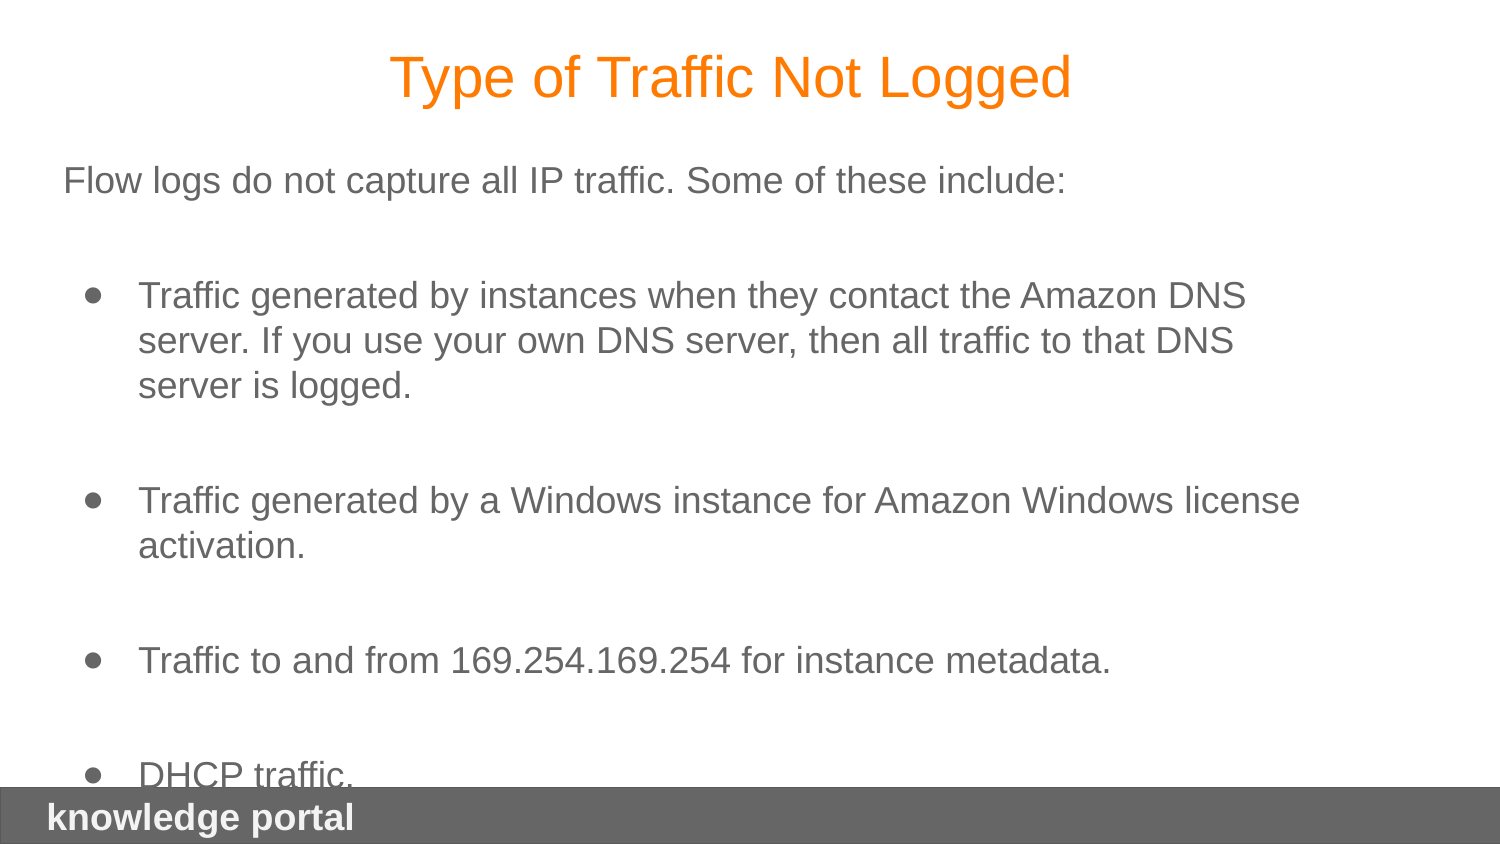

Type of Traffic Not Logged
Flow logs do not capture all IP traffic. Some of these include:

Traffic generated by instances when they contact the Amazon DNS server. If you use your own DNS server, then all traffic to that DNS server is logged.

Traffic generated by a Windows instance for Amazon Windows license activation.

Traffic to and from 169.254.169.254 for instance metadata.

DHCP traffic.

   knowledge portal